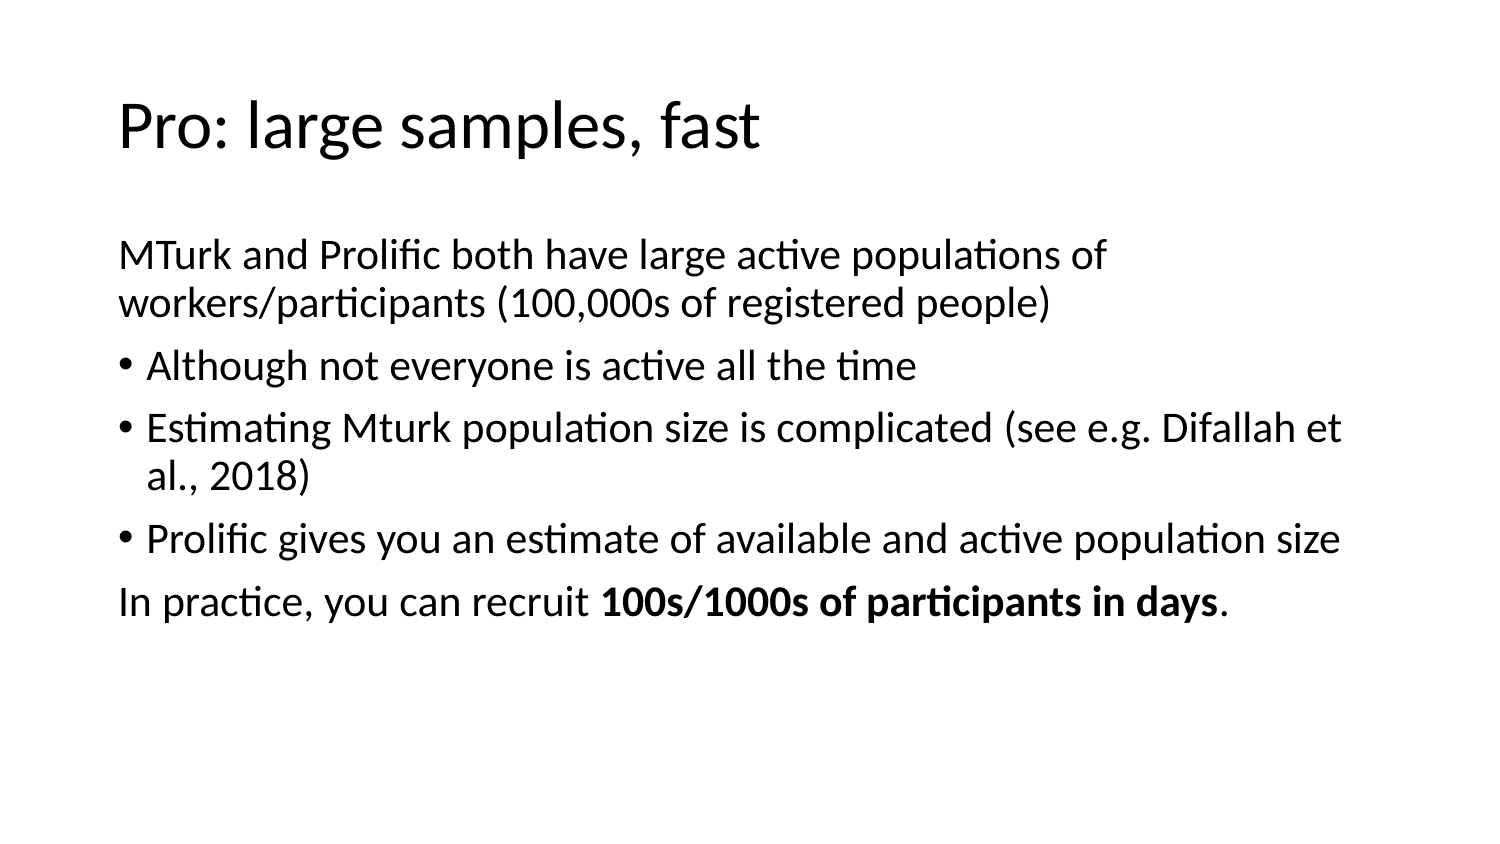

# Pro: large samples, fast
MTurk and Prolific both have large active populations of workers/participants (100,000s of registered people)
Although not everyone is active all the time
Estimating Mturk population size is complicated (see e.g. Difallah et al., 2018)
Prolific gives you an estimate of available and active population size
In practice, you can recruit 100s/1000s of participants in days.